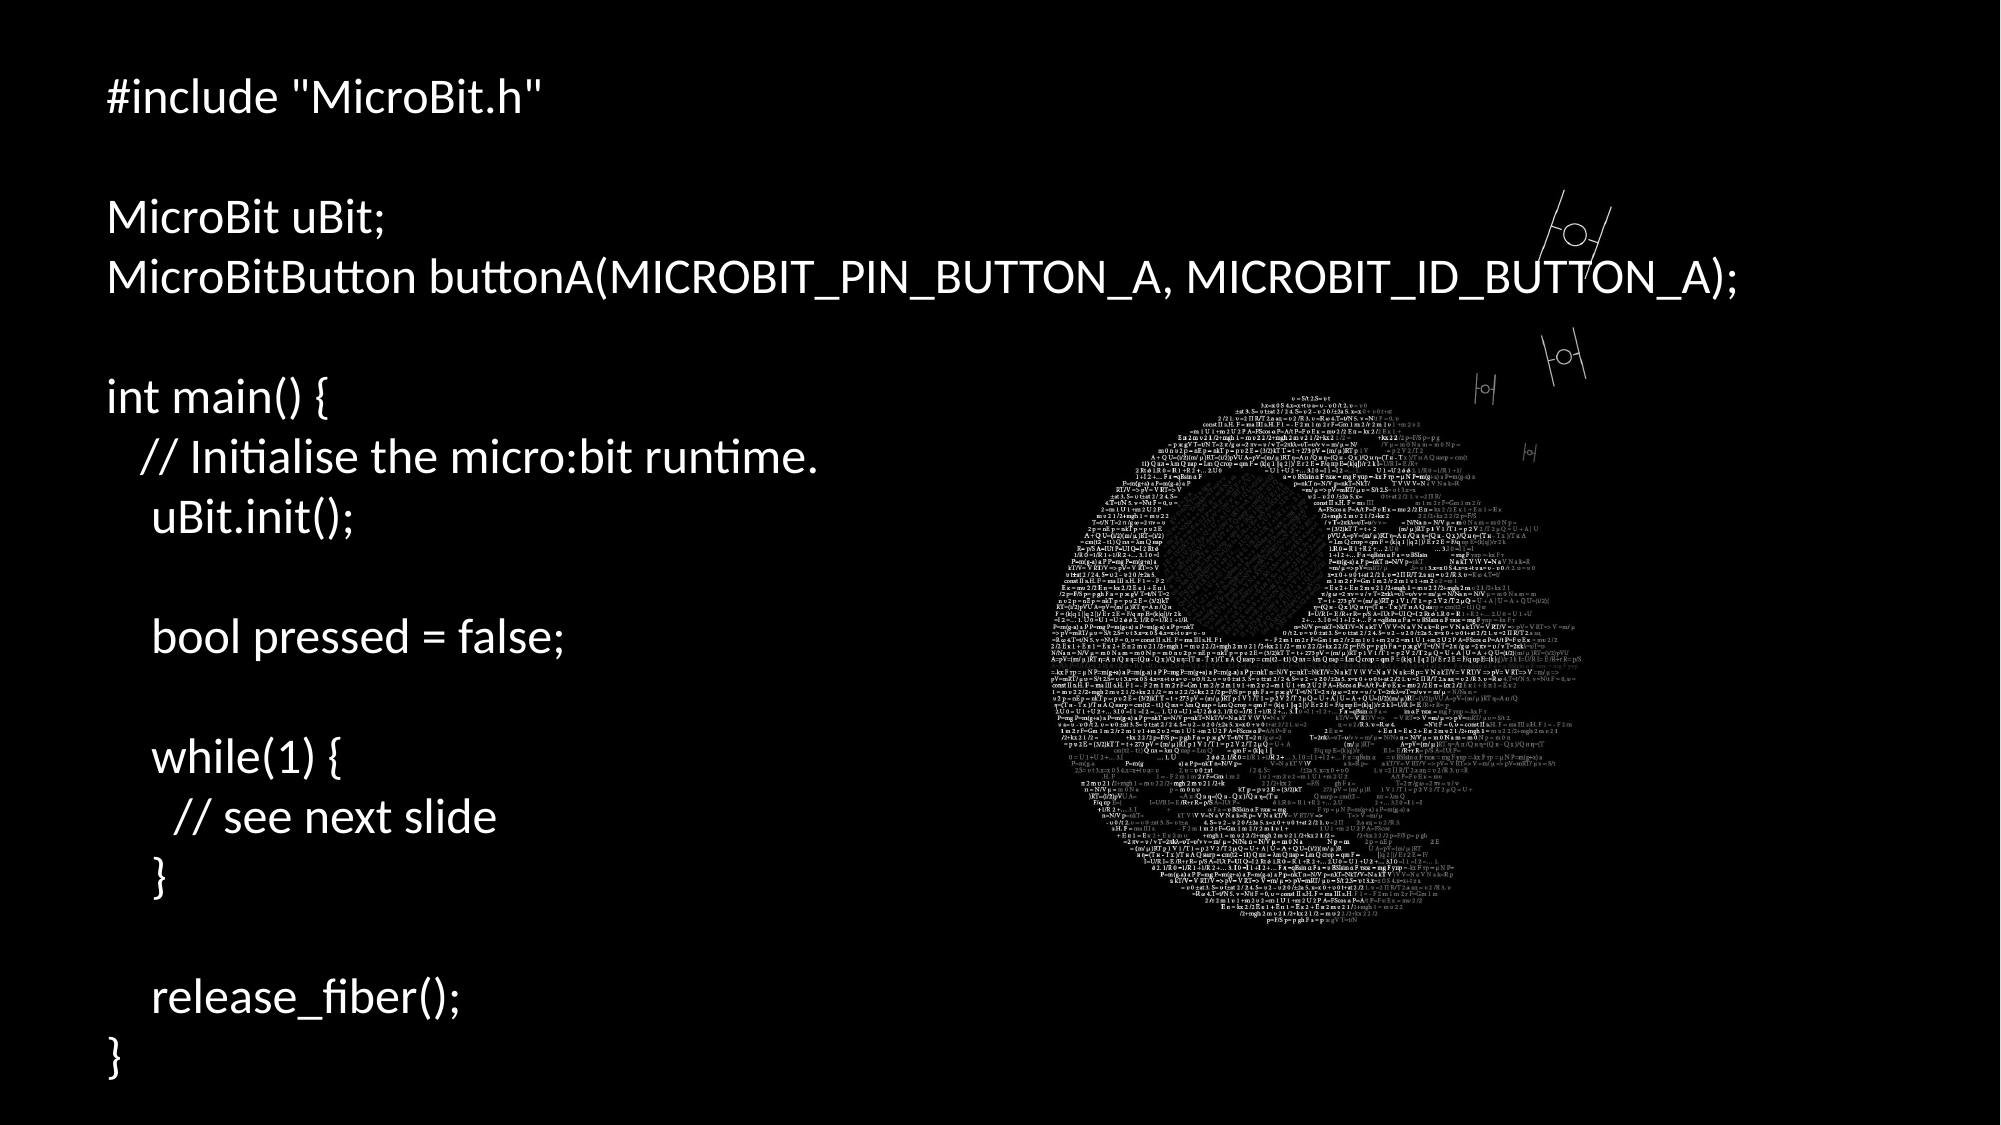

#include "MicroBit.h"

MicroBit uBit;
MicroBitButton buttonA(MICROBIT_PIN_BUTTON_A, MICROBIT_ID_BUTTON_A);

int main() {
   // Initialise the micro:bit runtime.
    uBit.init();

    bool pressed = false;

    while(1) {
      // see next slide
    }

    release_fiber();
}